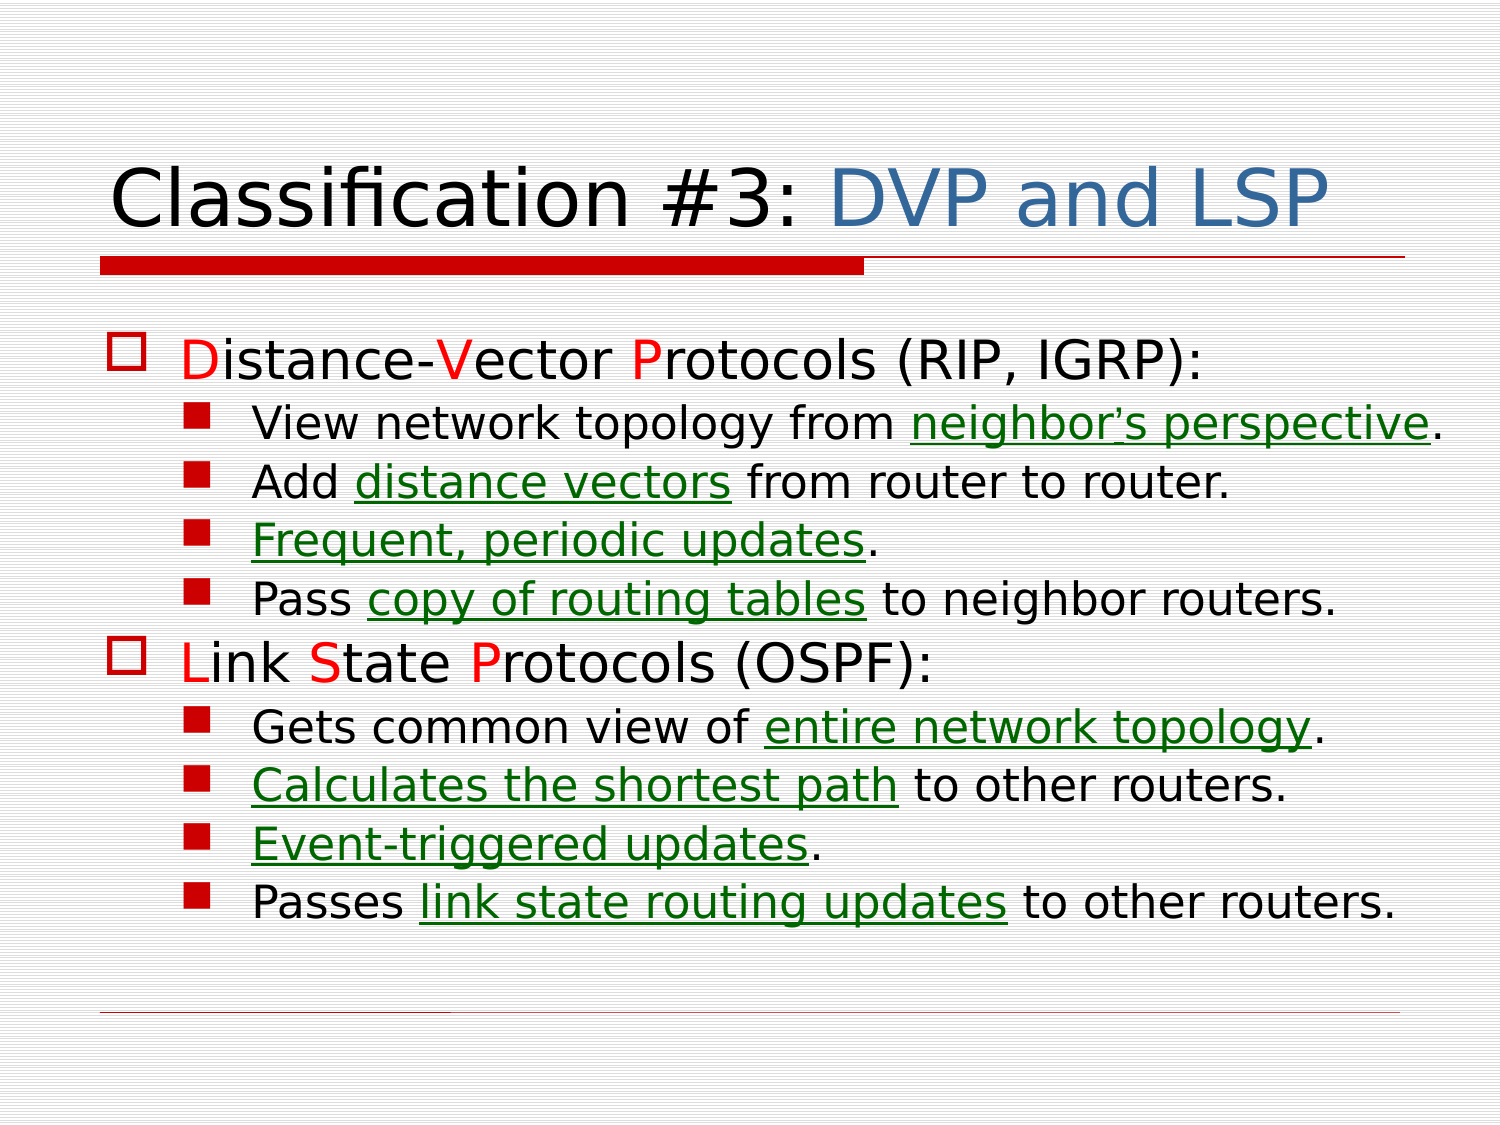

# Classification #3: DVP and LSP
Distance-Vector Protocols (RIP, IGRP):
View network topology from neighbor’s perspective.
Add distance vectors from router to router.
Frequent, periodic updates.
Pass copy of routing tables to neighbor routers.
Link State Protocols (OSPF):
Gets common view of entire network topology.
Calculates the shortest path to other routers.
Event-triggered updates.
Passes link state routing updates to other routers.